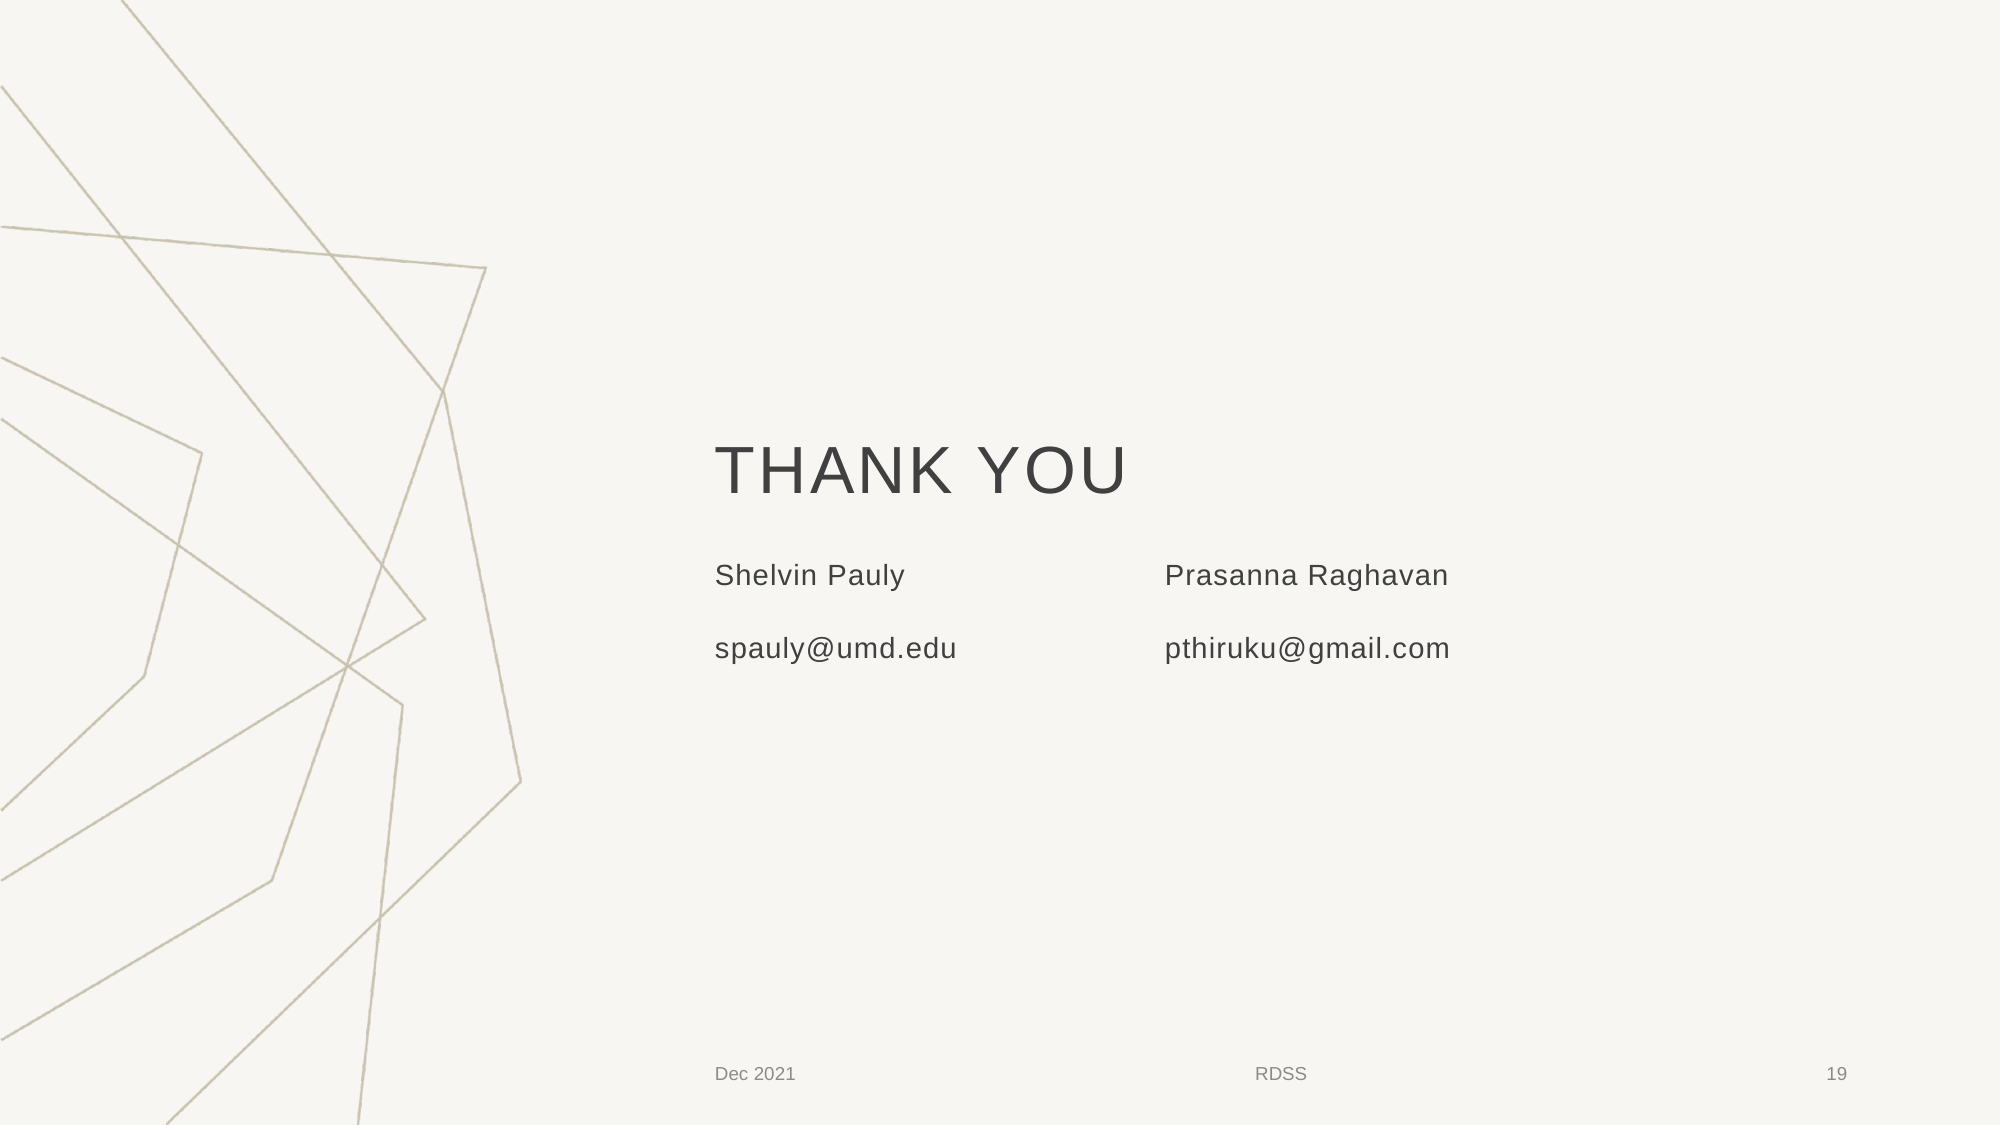

# THANK YOU
Shelvin Pauly	​	Prasanna Raghavan
spauly@umd.edu		pthiruku@gmail.com
Dec 2021
RDSS
19